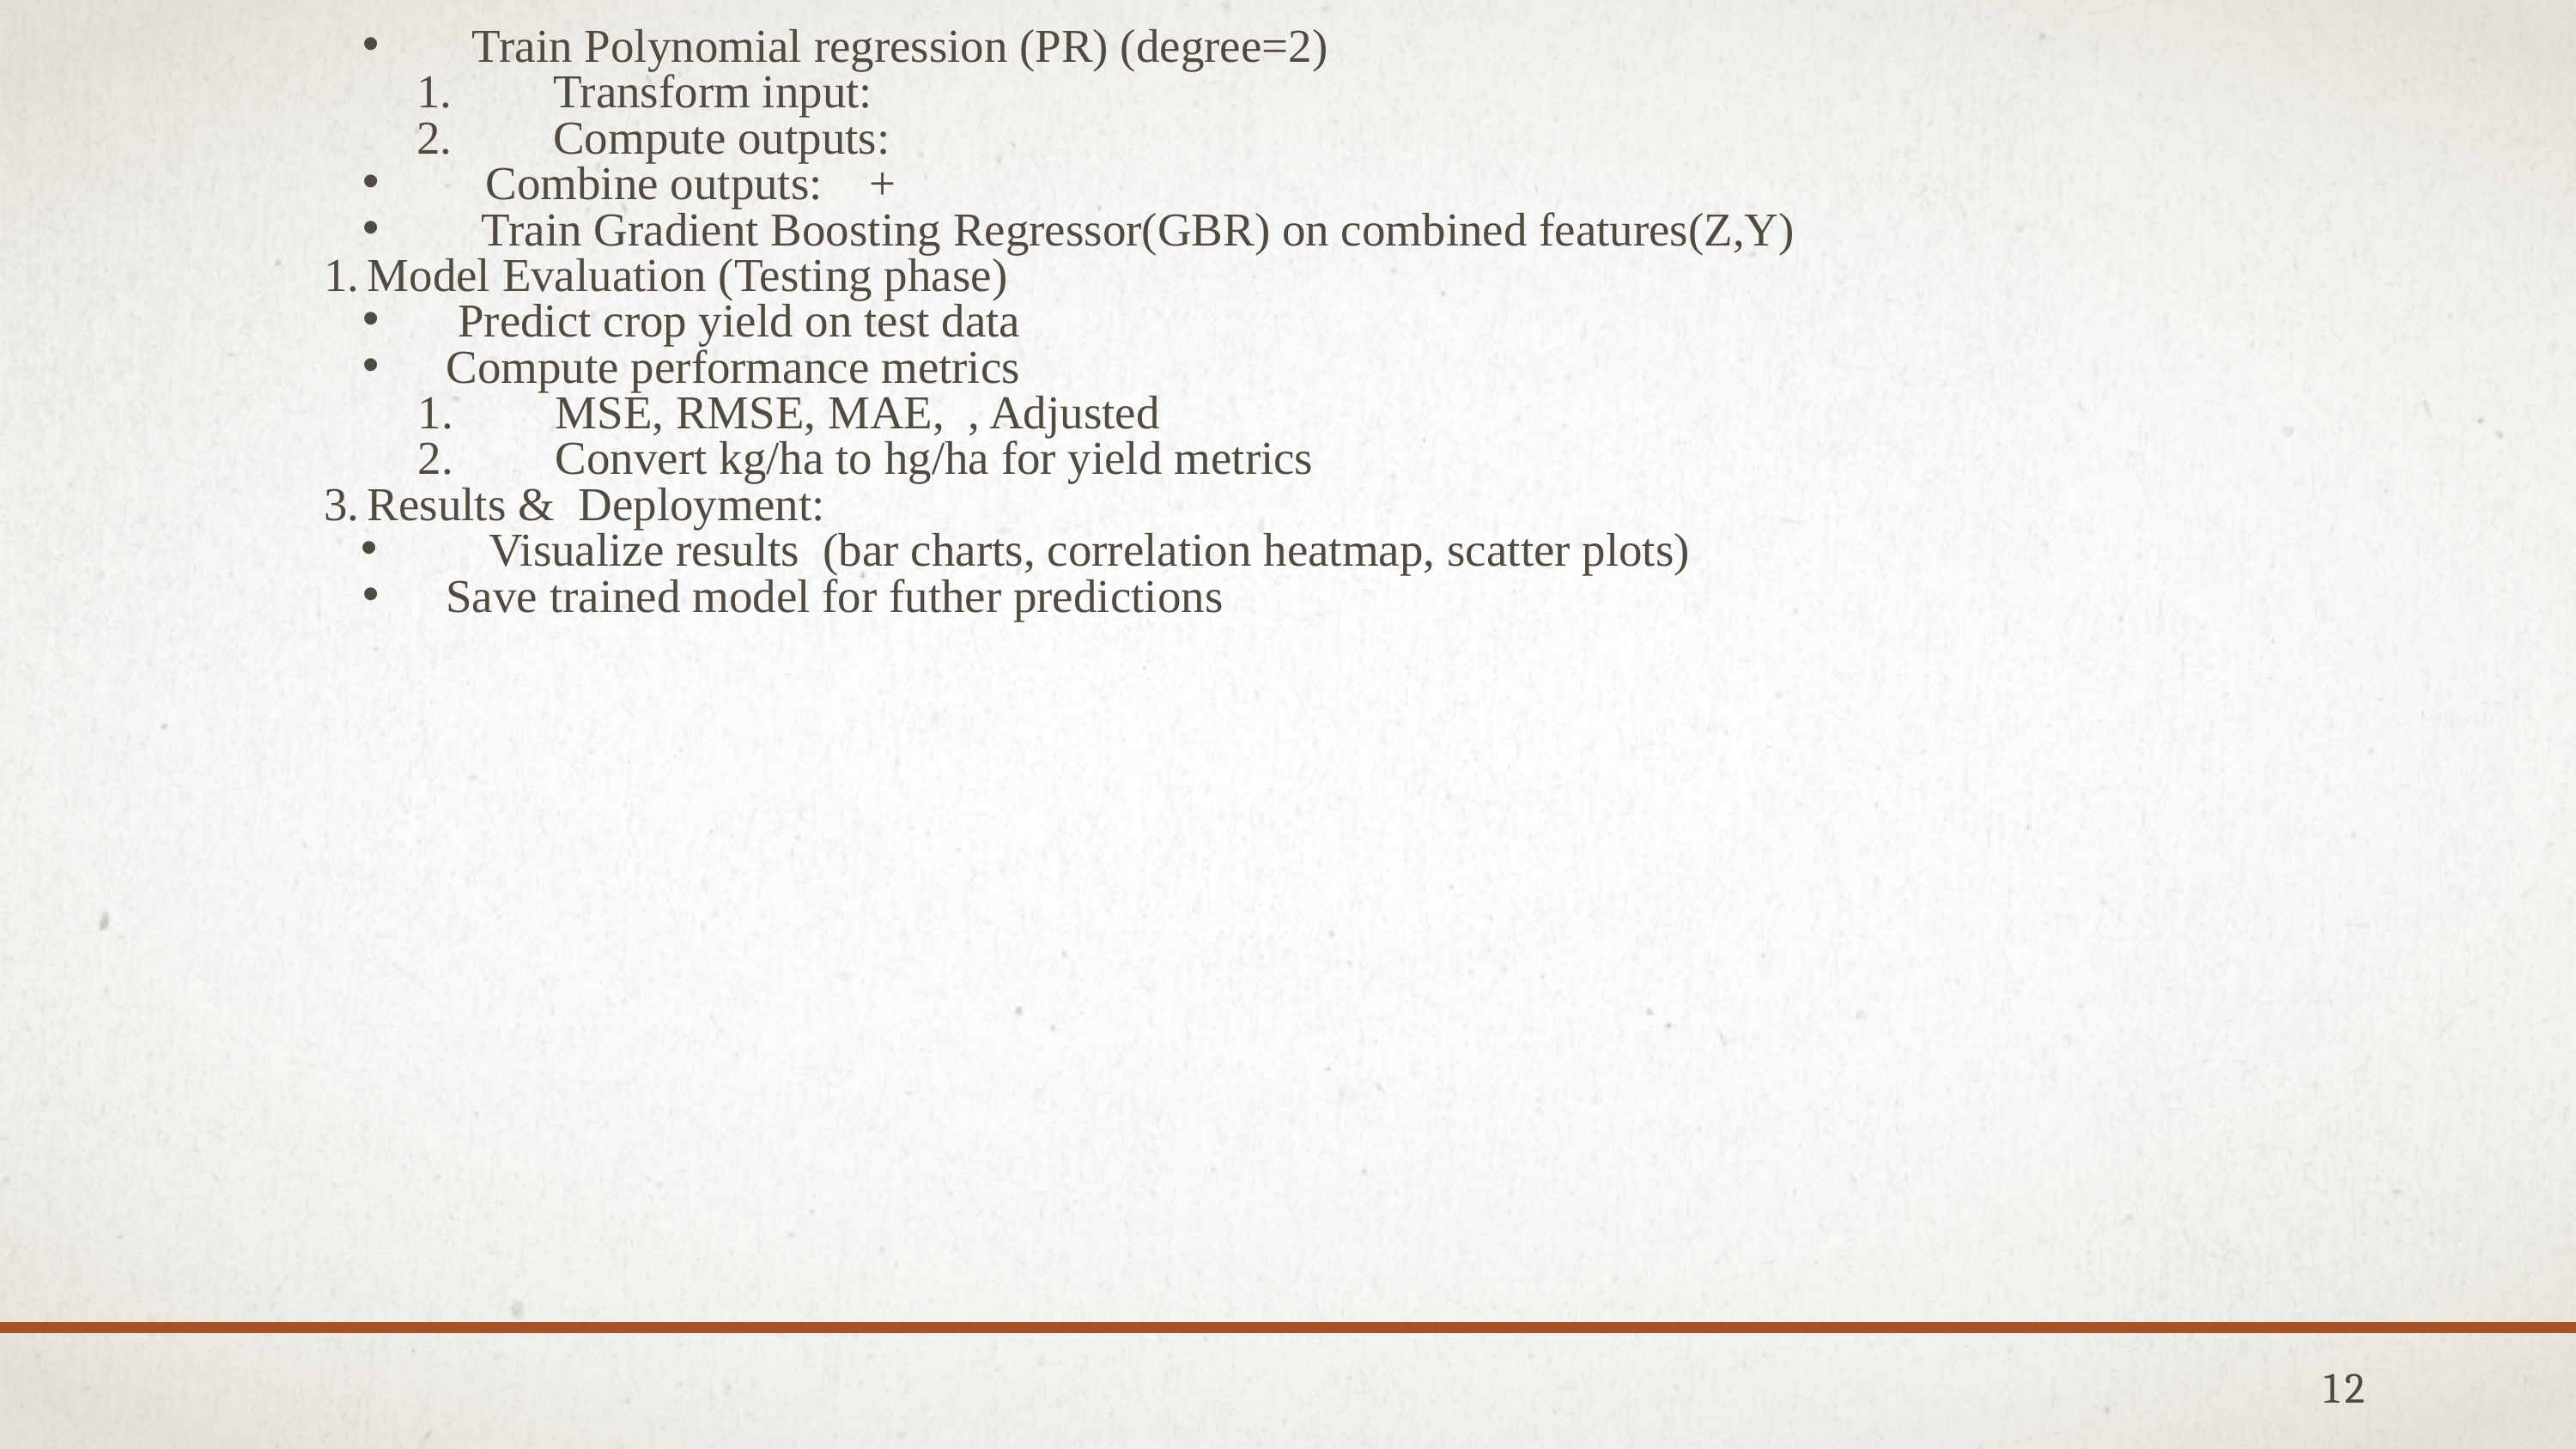

Train Polynomial regression (PR) (degree=2)
Transform input:
Compute outputs:
   Combine outputs:    +
   Train Gradient Boosting Regressor(GBR) on combined features(Z,Y)
Model Evaluation (Testing phase)
 Predict crop yield on test data
Compute performance metrics
MSE, RMSE, MAE,  , Adjusted
Convert kg/ha to hg/ha for yield metrics
Results &  Deployment:
    Visualize results  (bar charts, correlation heatmap, scatter plots)
Save trained model for futher predictions

12